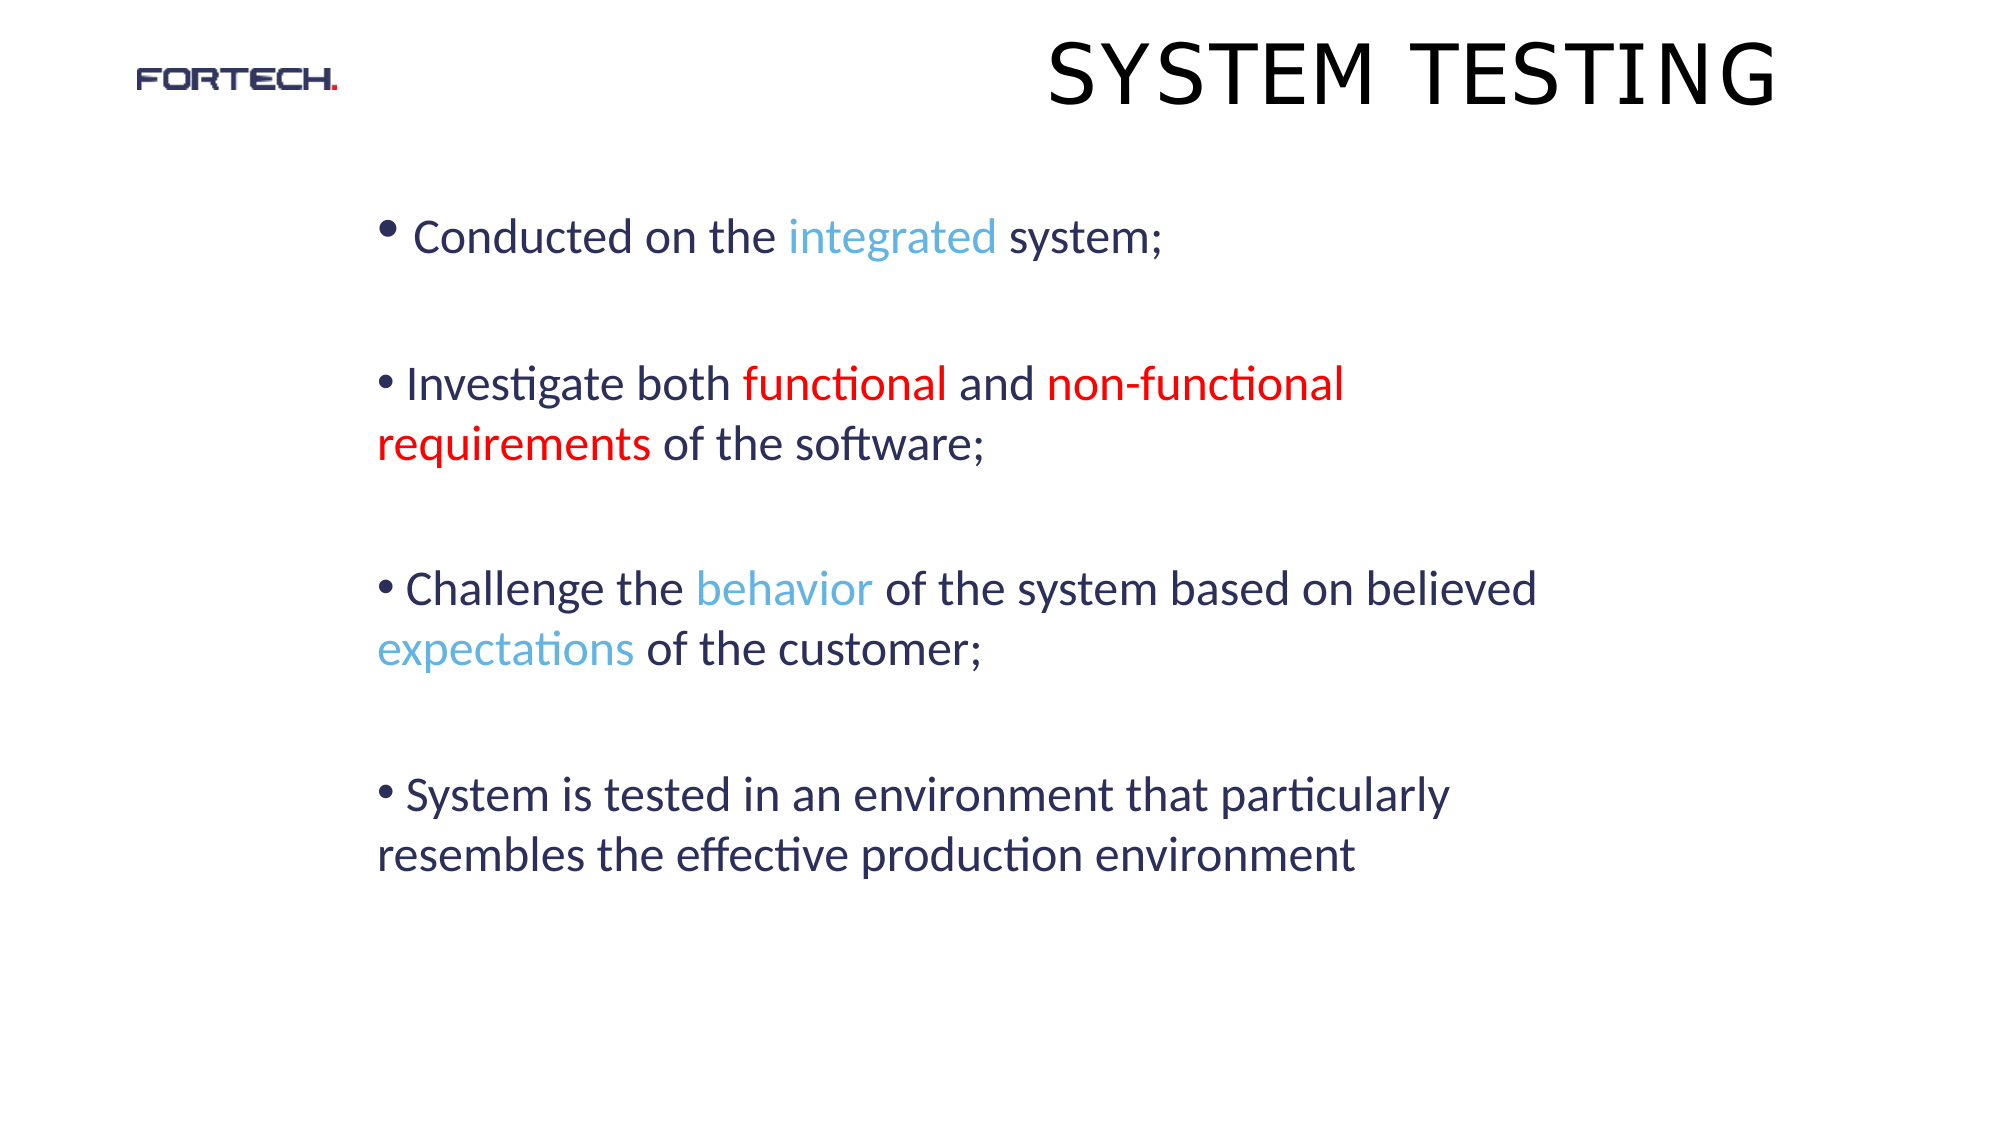

# System testing
 Conducted on the integrated system;

 Investigate both functional and non-functional requirements of the software;

 Challenge the behavior of the system based on believed expectations of the customer;

 System is tested in an environment that particularly resembles the effective production environment